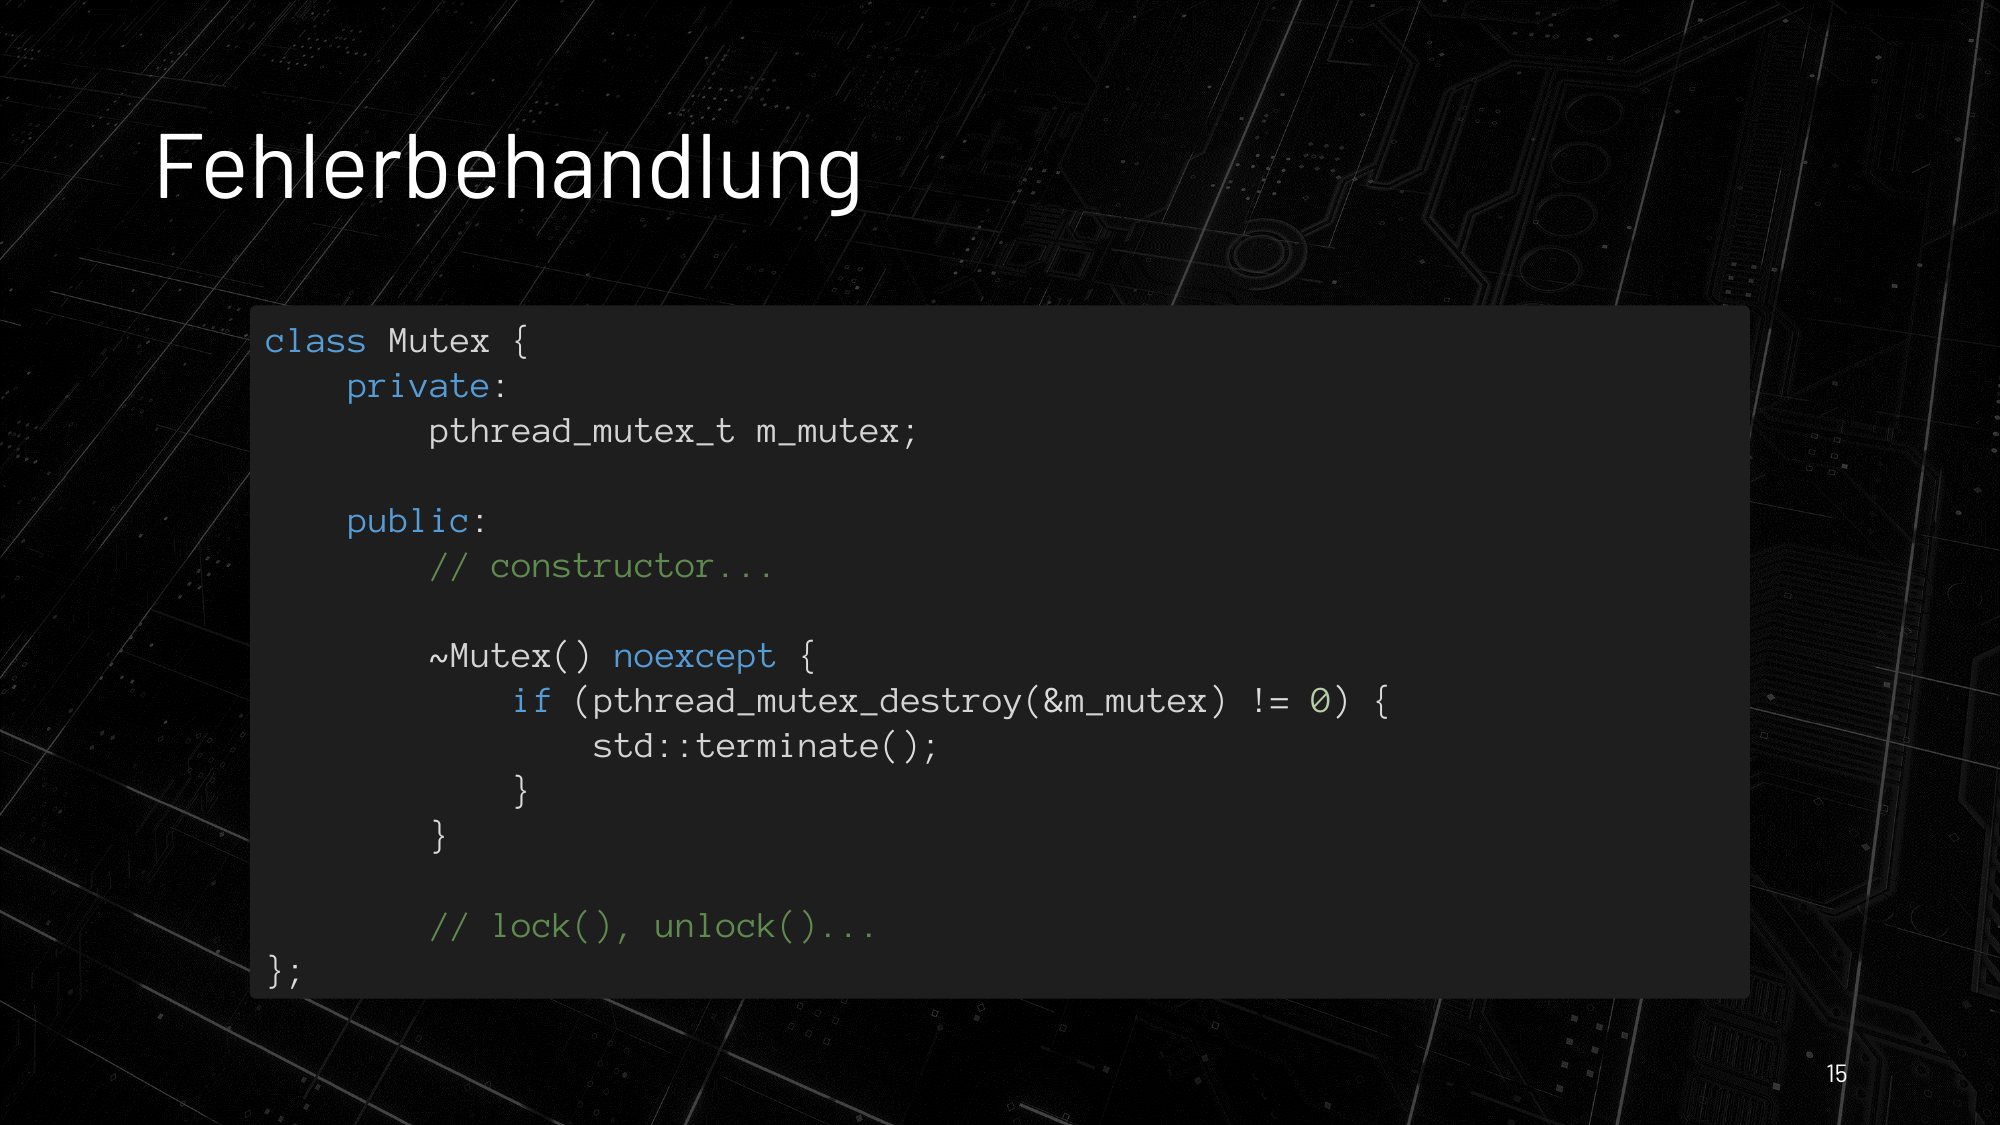

# Fehlerbehandlung
class Mutex {
    private:
        pthread_mutex_t m_mutex;
    public:
        // constructor...
        ~Mutex() noexcept {
            if (pthread_mutex_destroy(&m_mutex) != 0) {
                std::terminate();
            }
        }

        // lock(), unlock()...
};
15